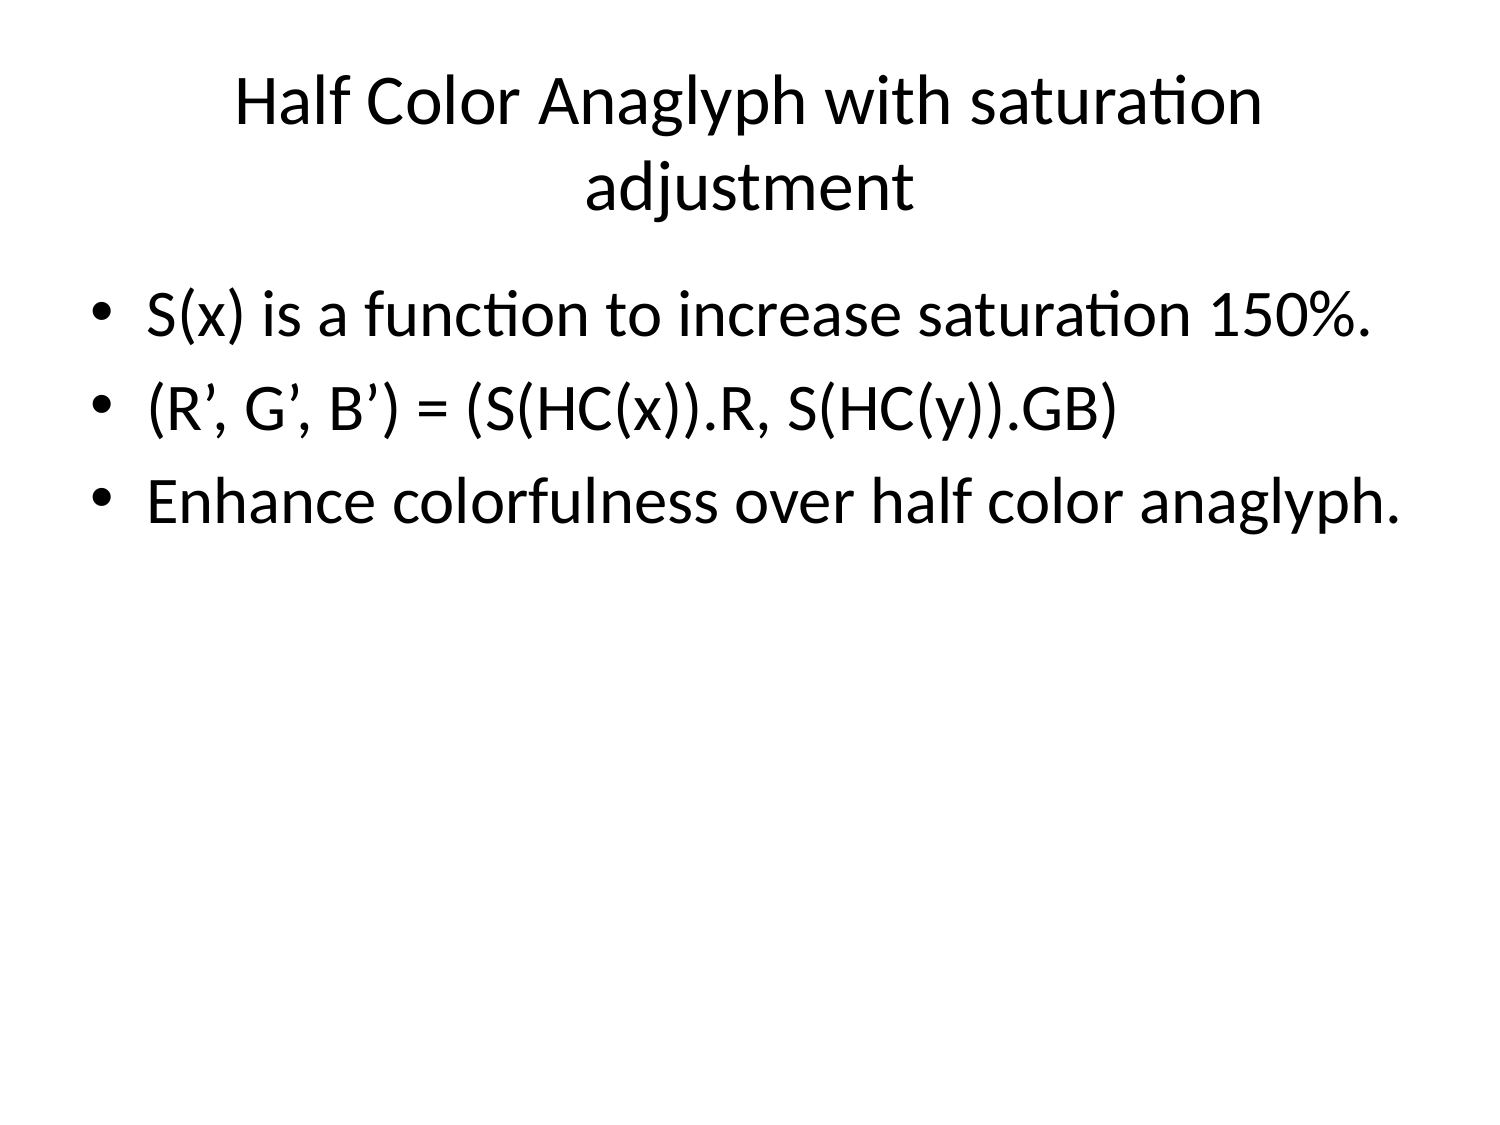

# Half Color Anaglyph with saturation adjustment
S(x) is a function to increase saturation 150%.
(R’, G’, B’) = (S(HC(x)).R, S(HC(y)).GB)
Enhance colorfulness over half color anaglyph.